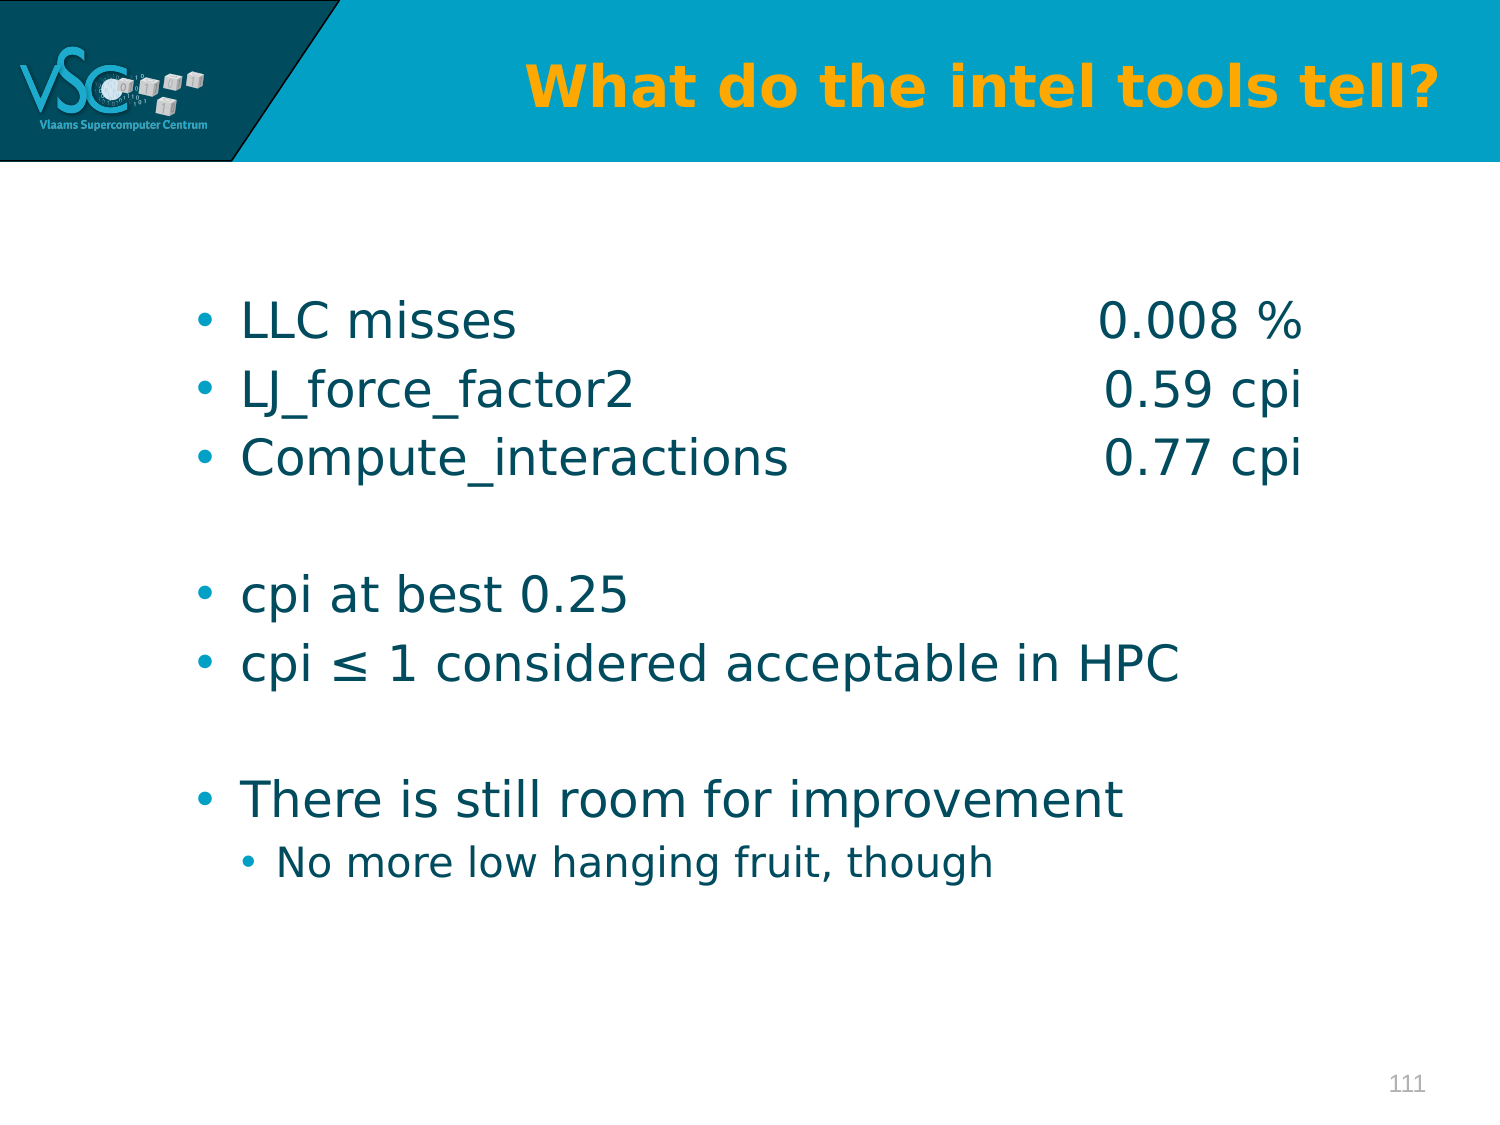

# What do the intel tools tell?
LLC misses 	0.008 %
LJ_force_factor2      	0.59 cpi
Compute_interactions	0.77 cpi

cpi at best 0.25
cpi ≤ 1 considered acceptable in HPC

There is still room for improvement
No more low hanging fruit, though

111